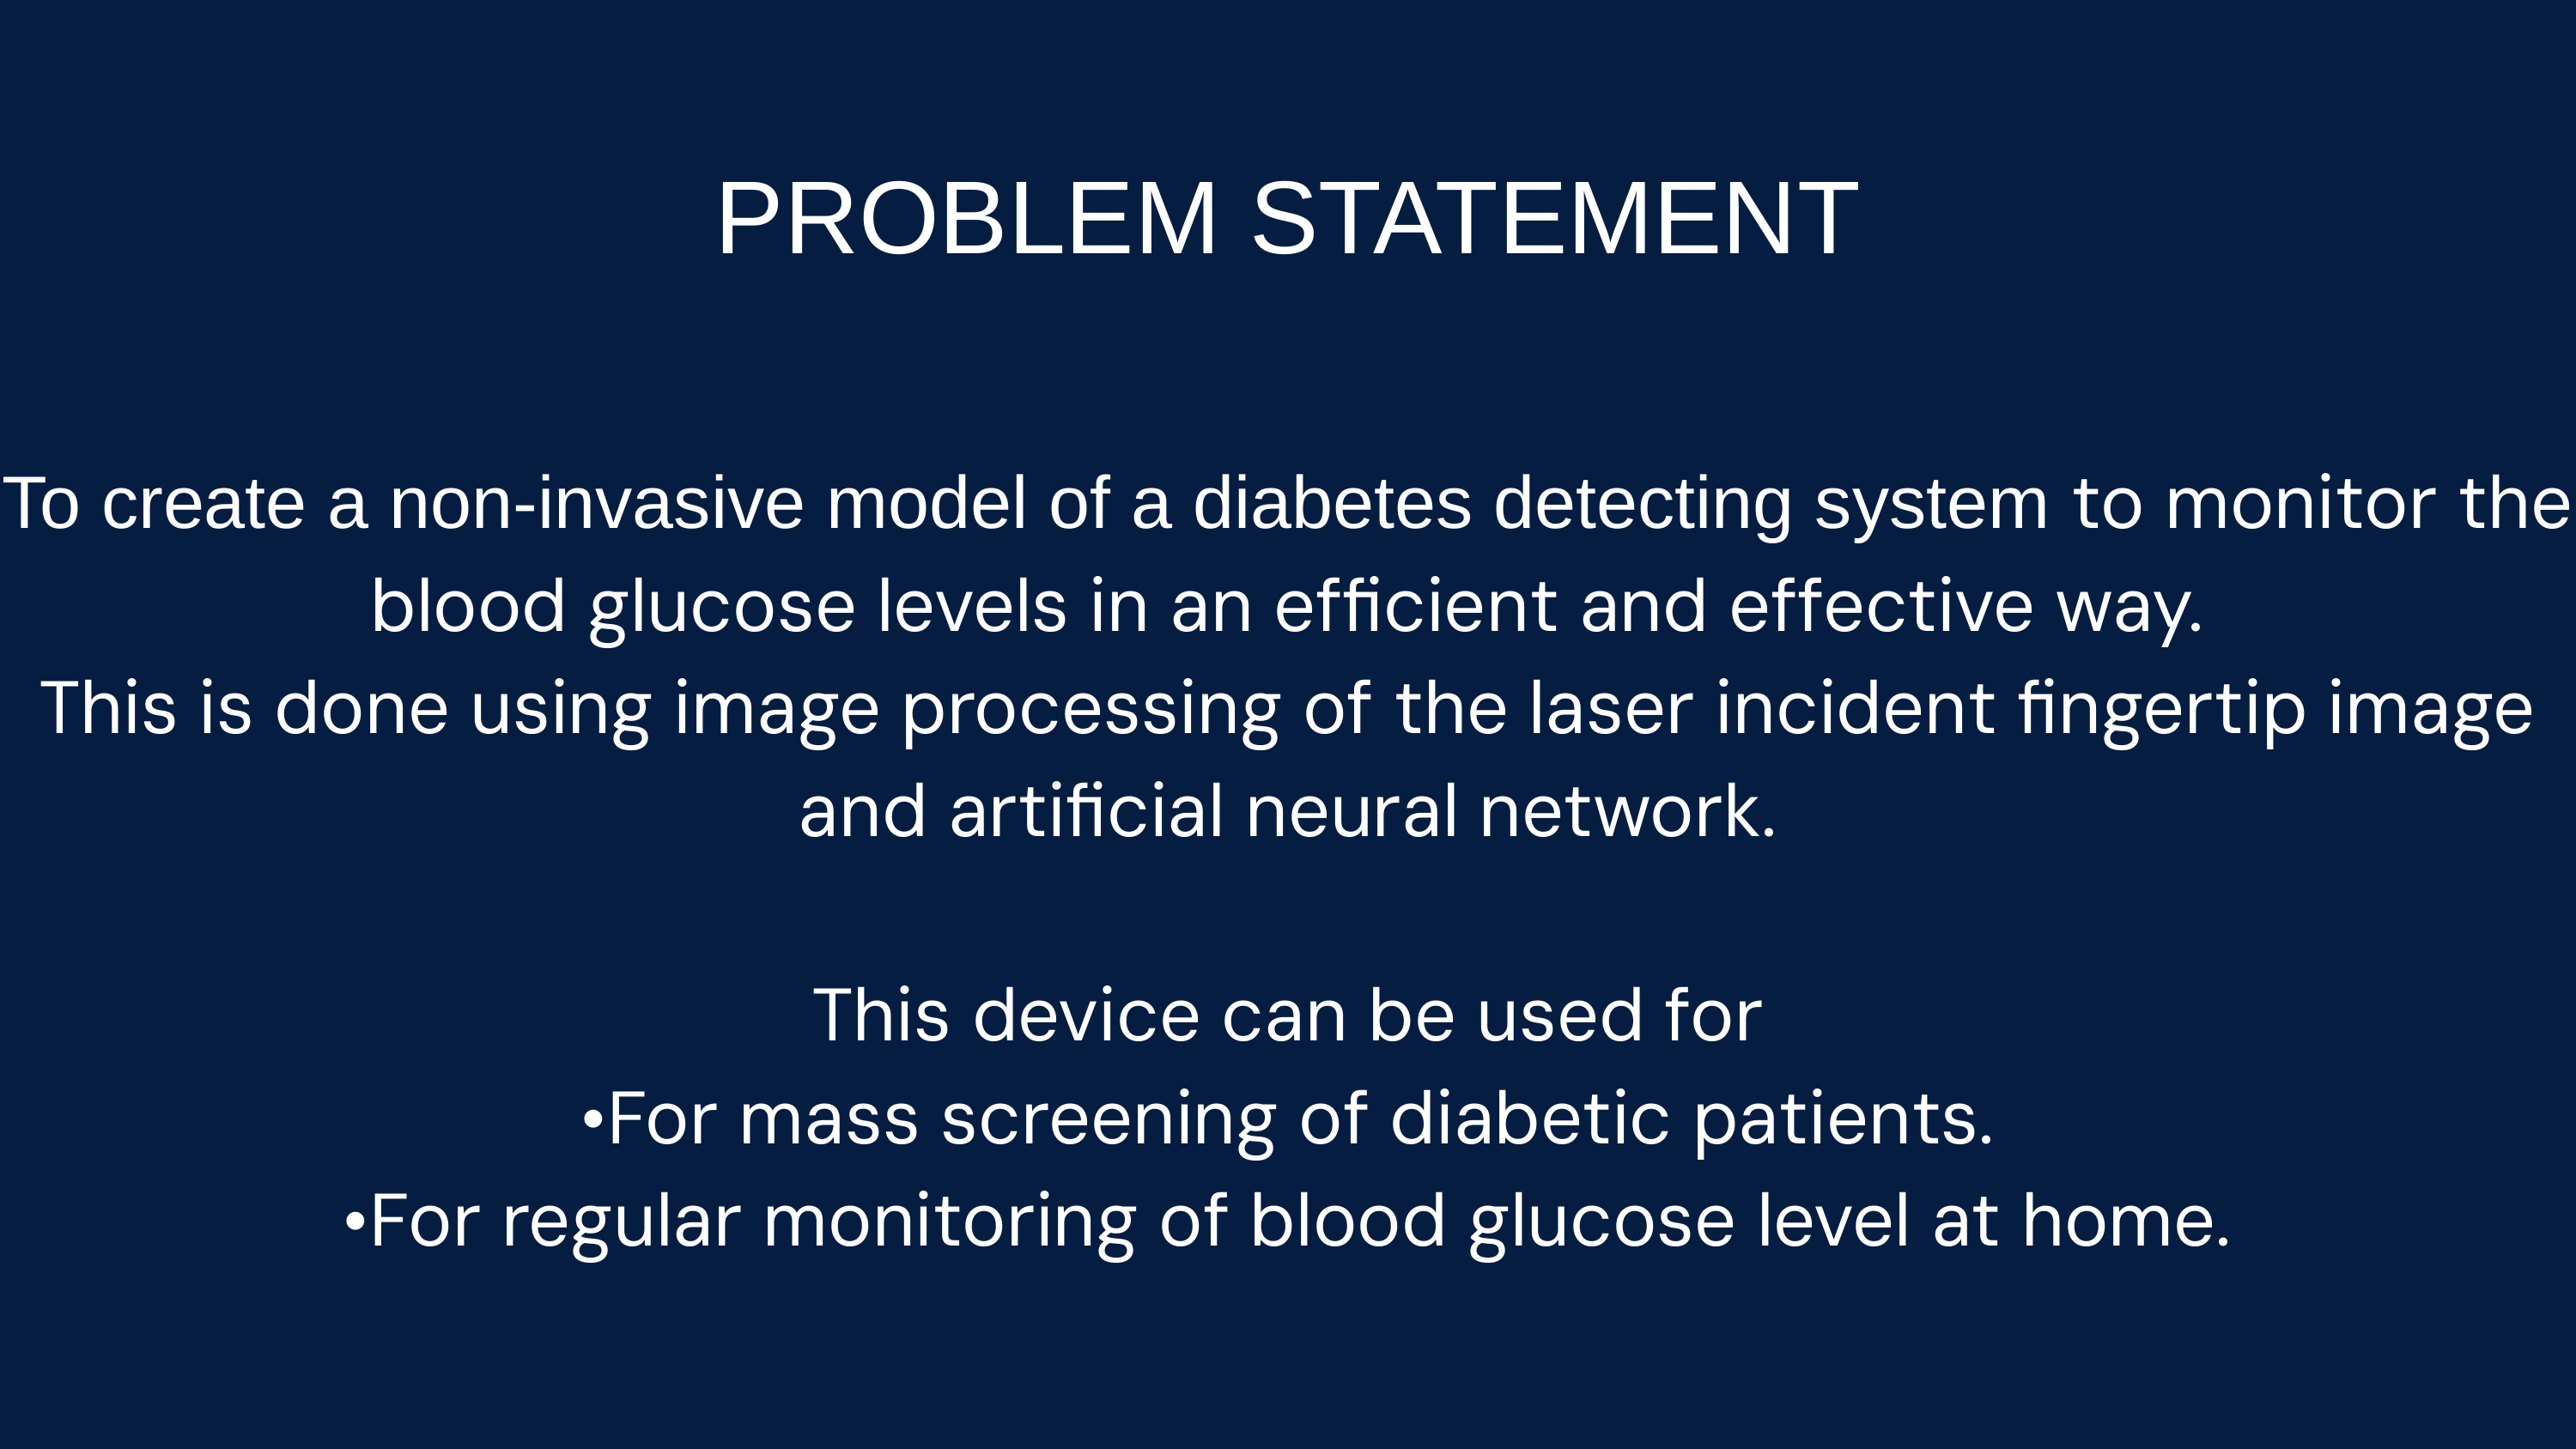

PROBLEM STATEMENT
To create a non-invasive model of a diabetes detecting system to monitor the blood glucose levels in an efficient and effective way.
This is done using image processing of the laser incident fingertip image and artificial neural network.

This device can be used for
•For mass screening of diabetic patients.
•For regular monitoring of blood glucose level at home.